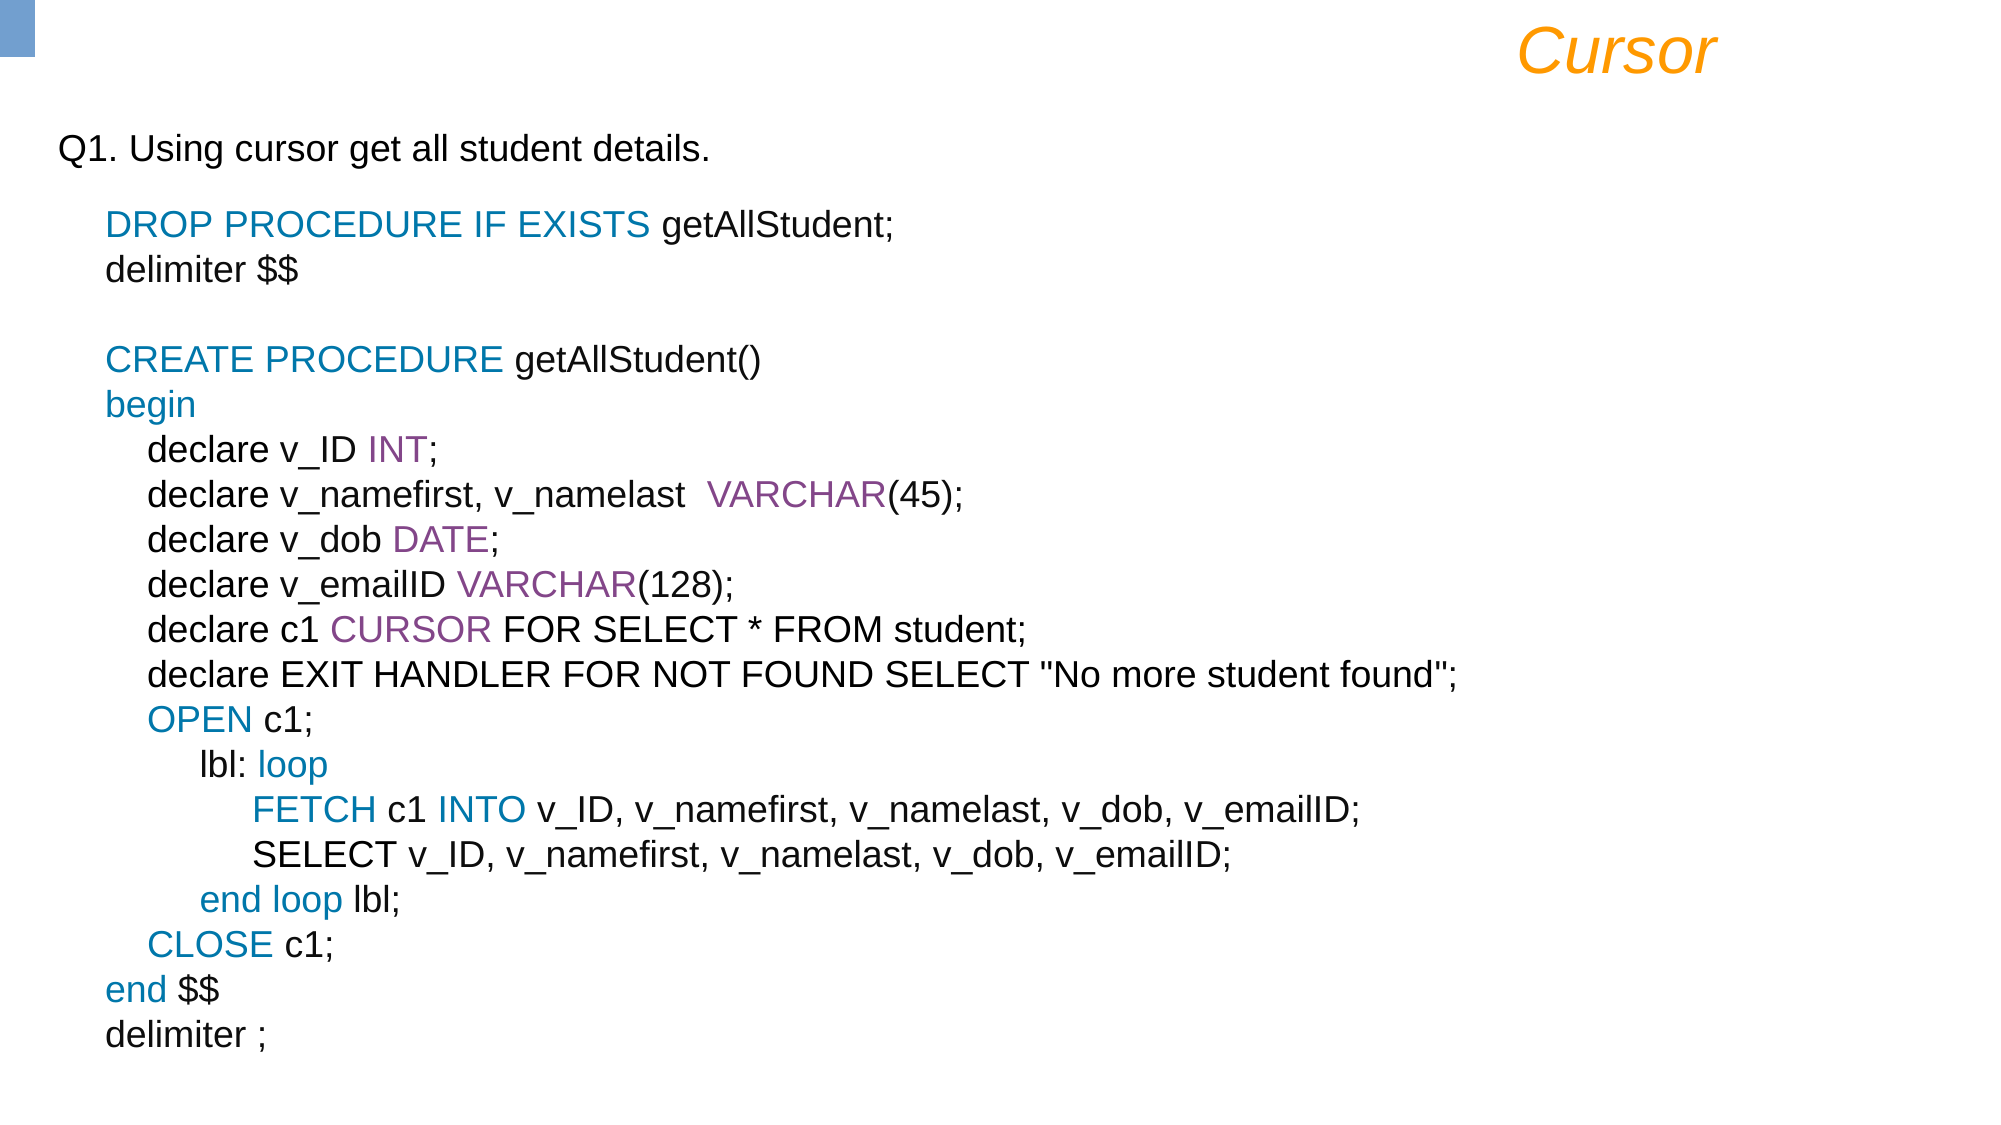

Cursor
Q1. Using cursor get all student details.
DROP PROCEDURE IF EXISTS getAllStudent;
delimiter $$

CREATE PROCEDURE getAllStudent()
begin
    declare v_ID INT;
    declare v_namefirst, v_namelast  VARCHAR(45);
    declare v_dob DATE;
    declare v_emailID VARCHAR(128);
    declare c1 CURSOR FOR SELECT * FROM student;
    declare EXIT HANDLER FOR NOT FOUND SELECT "No more student found";
    OPEN c1;
         lbl: loop
              FETCH c1 INTO v_ID, v_namefirst, v_namelast, v_dob, v_emailID;
              SELECT v_ID, v_namefirst, v_namelast, v_dob, v_emailID;
         end loop lbl;
    CLOSE c1;
end $$
delimiter ;